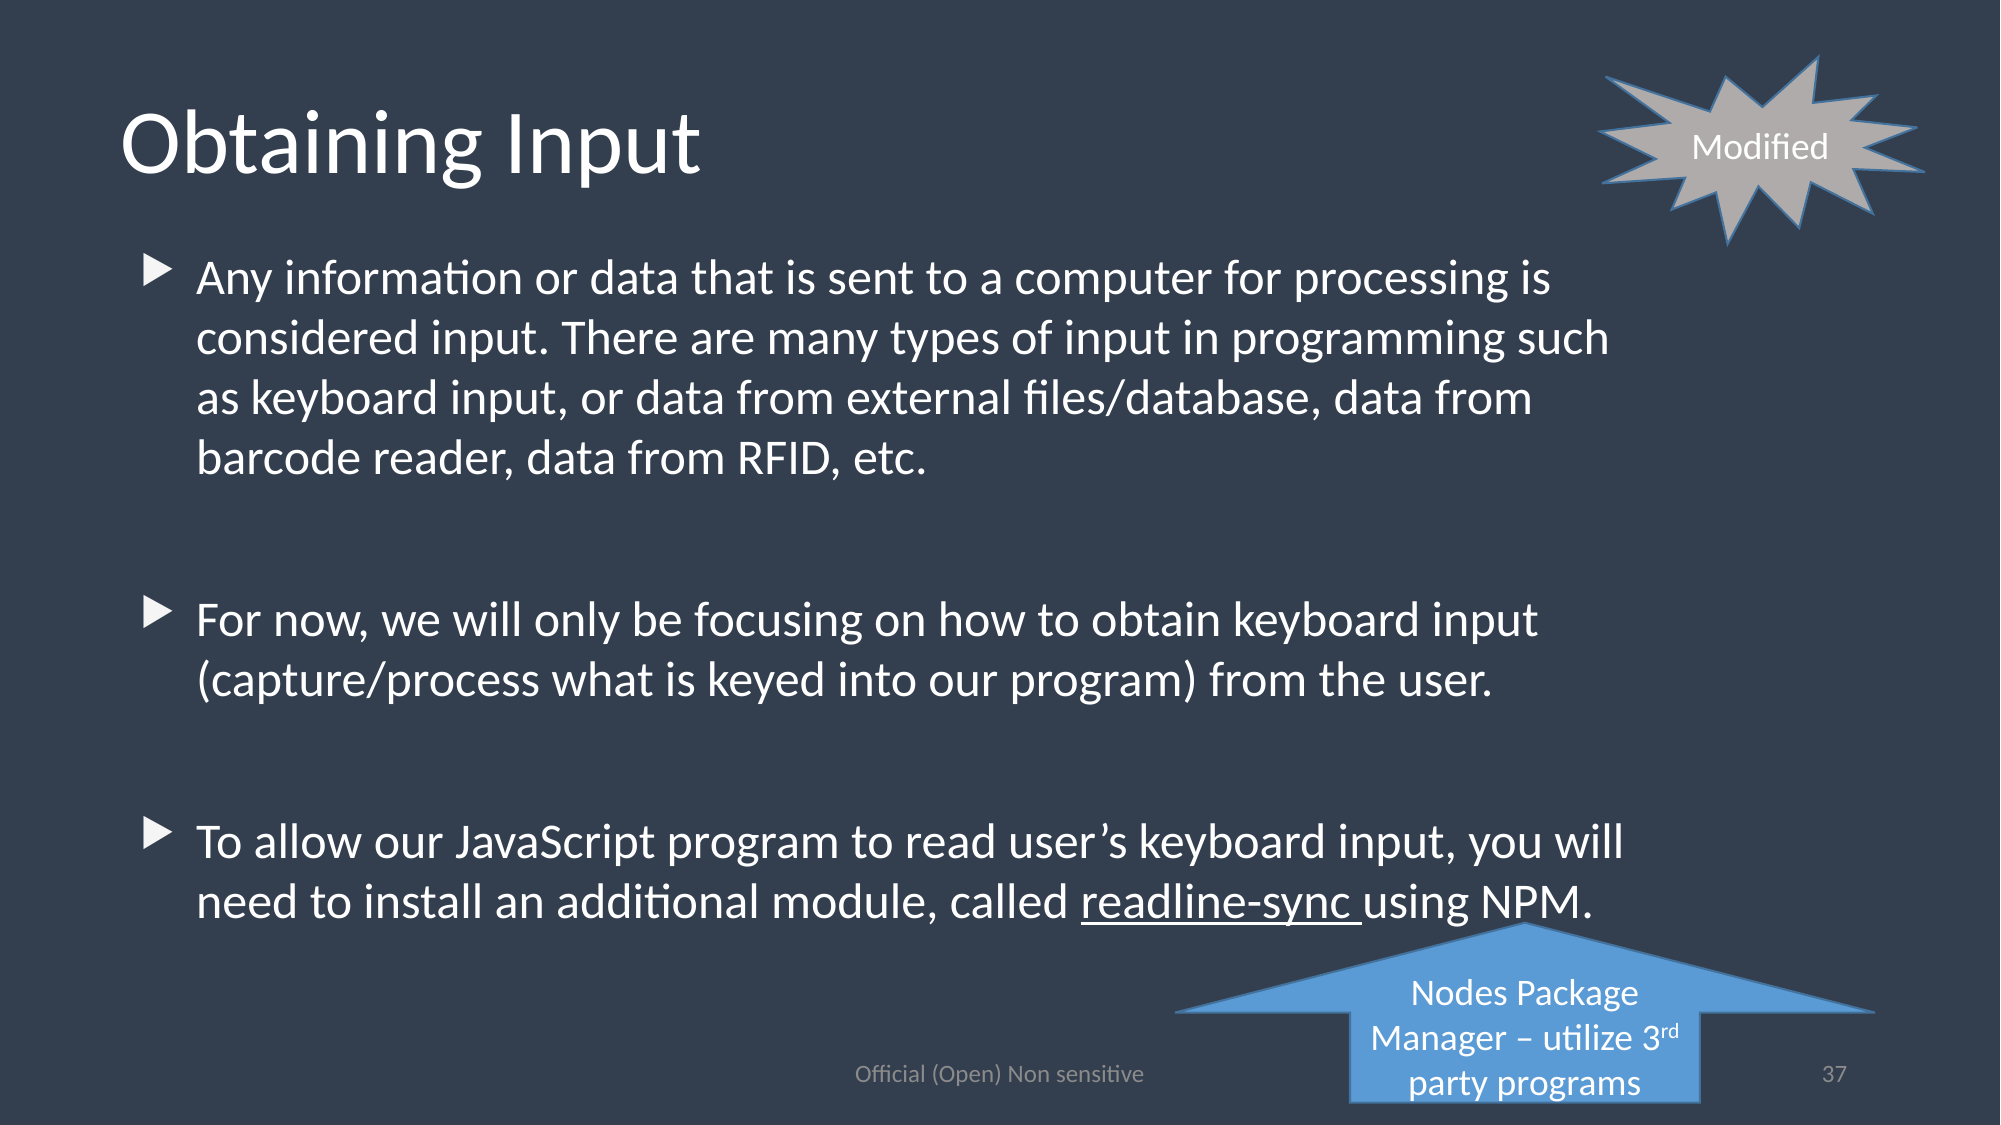

Modified
Obtaining Input
Any information or data that is sent to a computer for processing is considered input. There are many types of input in programming such as keyboard input, or data from external files/database, data from barcode reader, data from RFID, etc.

For now, we will only be focusing on how to obtain keyboard input (capture/process what is keyed into our program) from the user.

To allow our JavaScript program to read user’s keyboard input, you will need to install an additional module, called readline-sync using NPM.
Nodes Package Manager – utilize 3rd party programs
Official (Open) Non sensitive
37